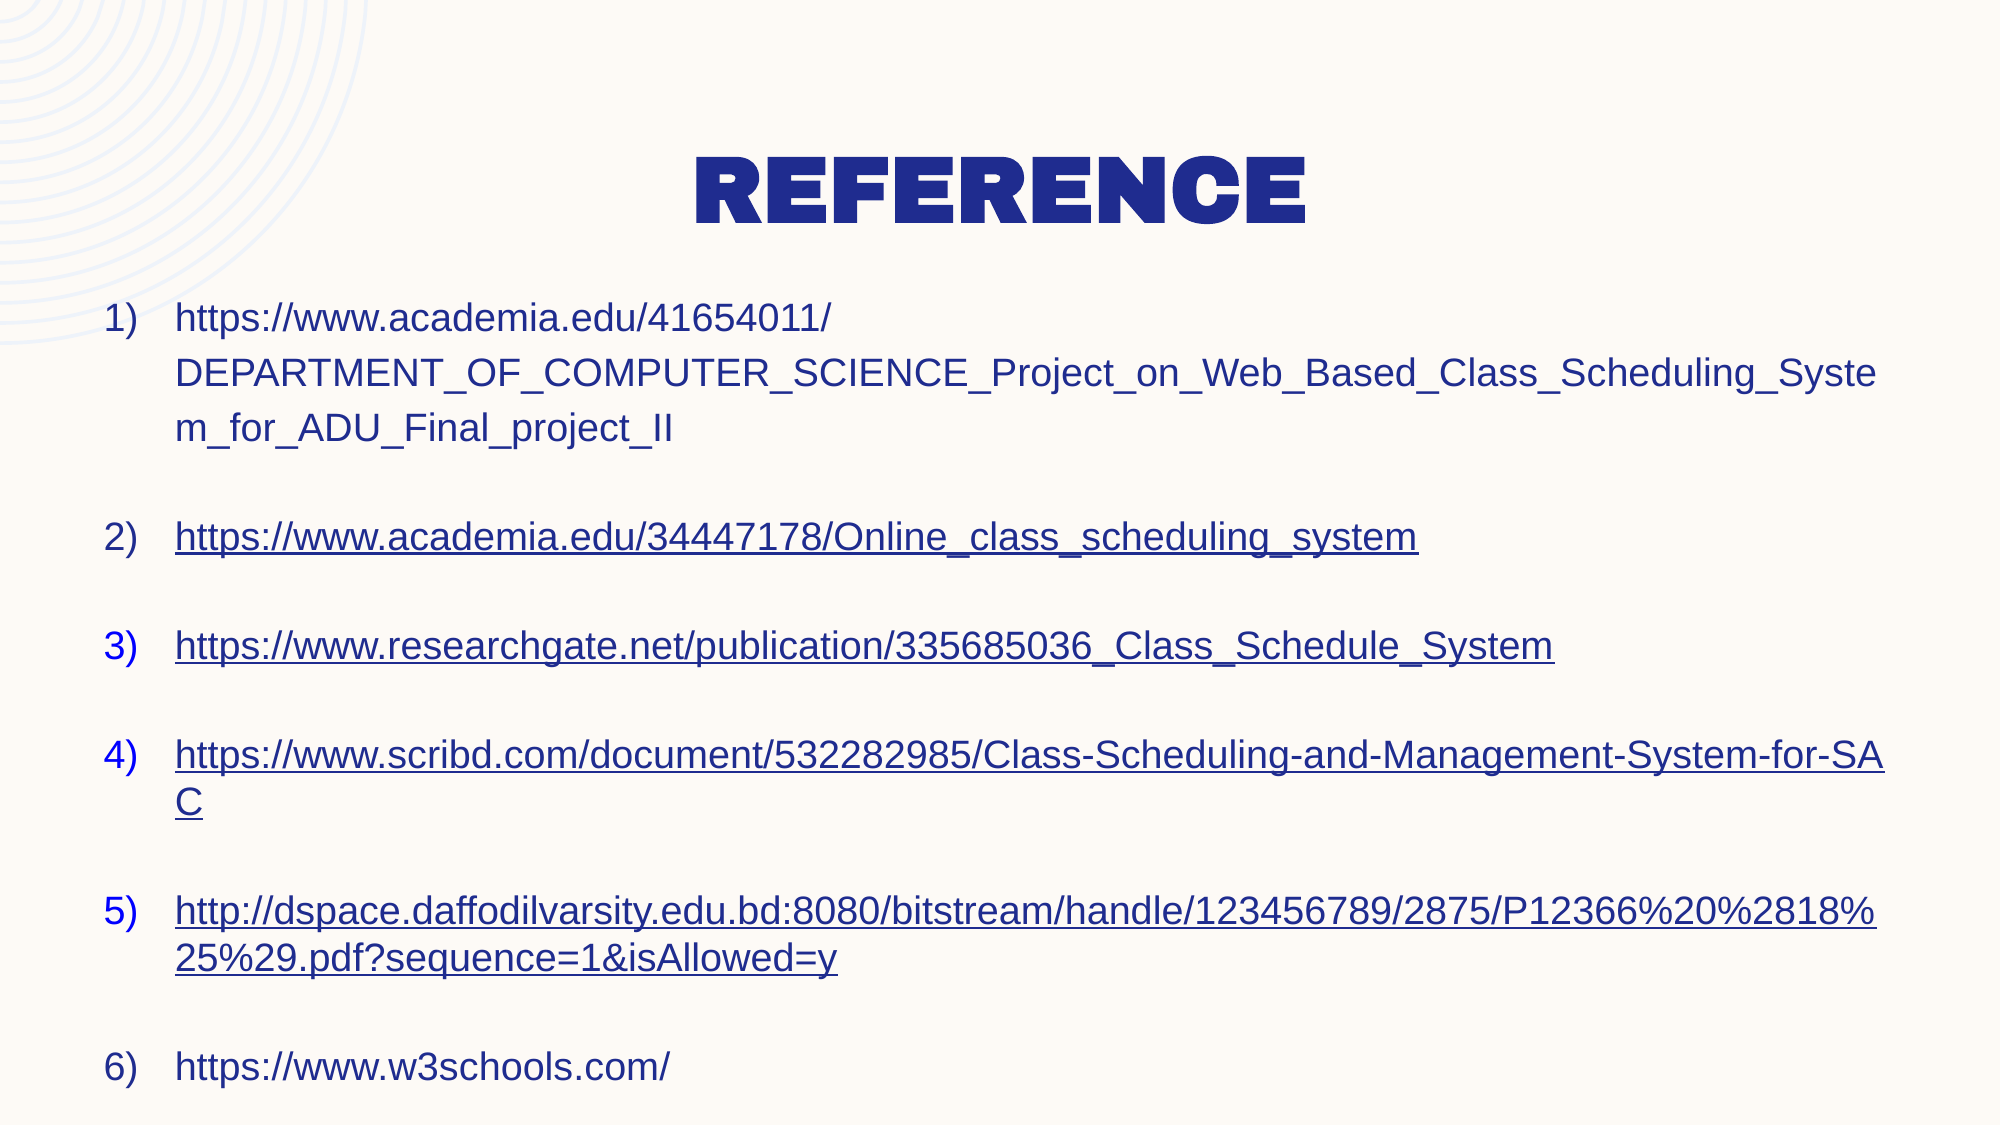

# reference
https://www.academia.edu/41654011/DEPARTMENT_OF_COMPUTER_SCIENCE_Project_on_Web_Based_Class_Scheduling_System_for_ADU_Final_project_II

https://www.academia.edu/34447178/Online_class_scheduling_system

https://www.researchgate.net/publication/335685036_Class_Schedule_System

https://www.scribd.com/document/532282985/Class-Scheduling-and-Management-System-for-SAC

http://dspace.daffodilvarsity.edu.bd:8080/bitstream/handle/123456789/2875/P12366%20%2818%25%29.pdf?sequence=1&isAllowed=y

https://www.w3schools.com/